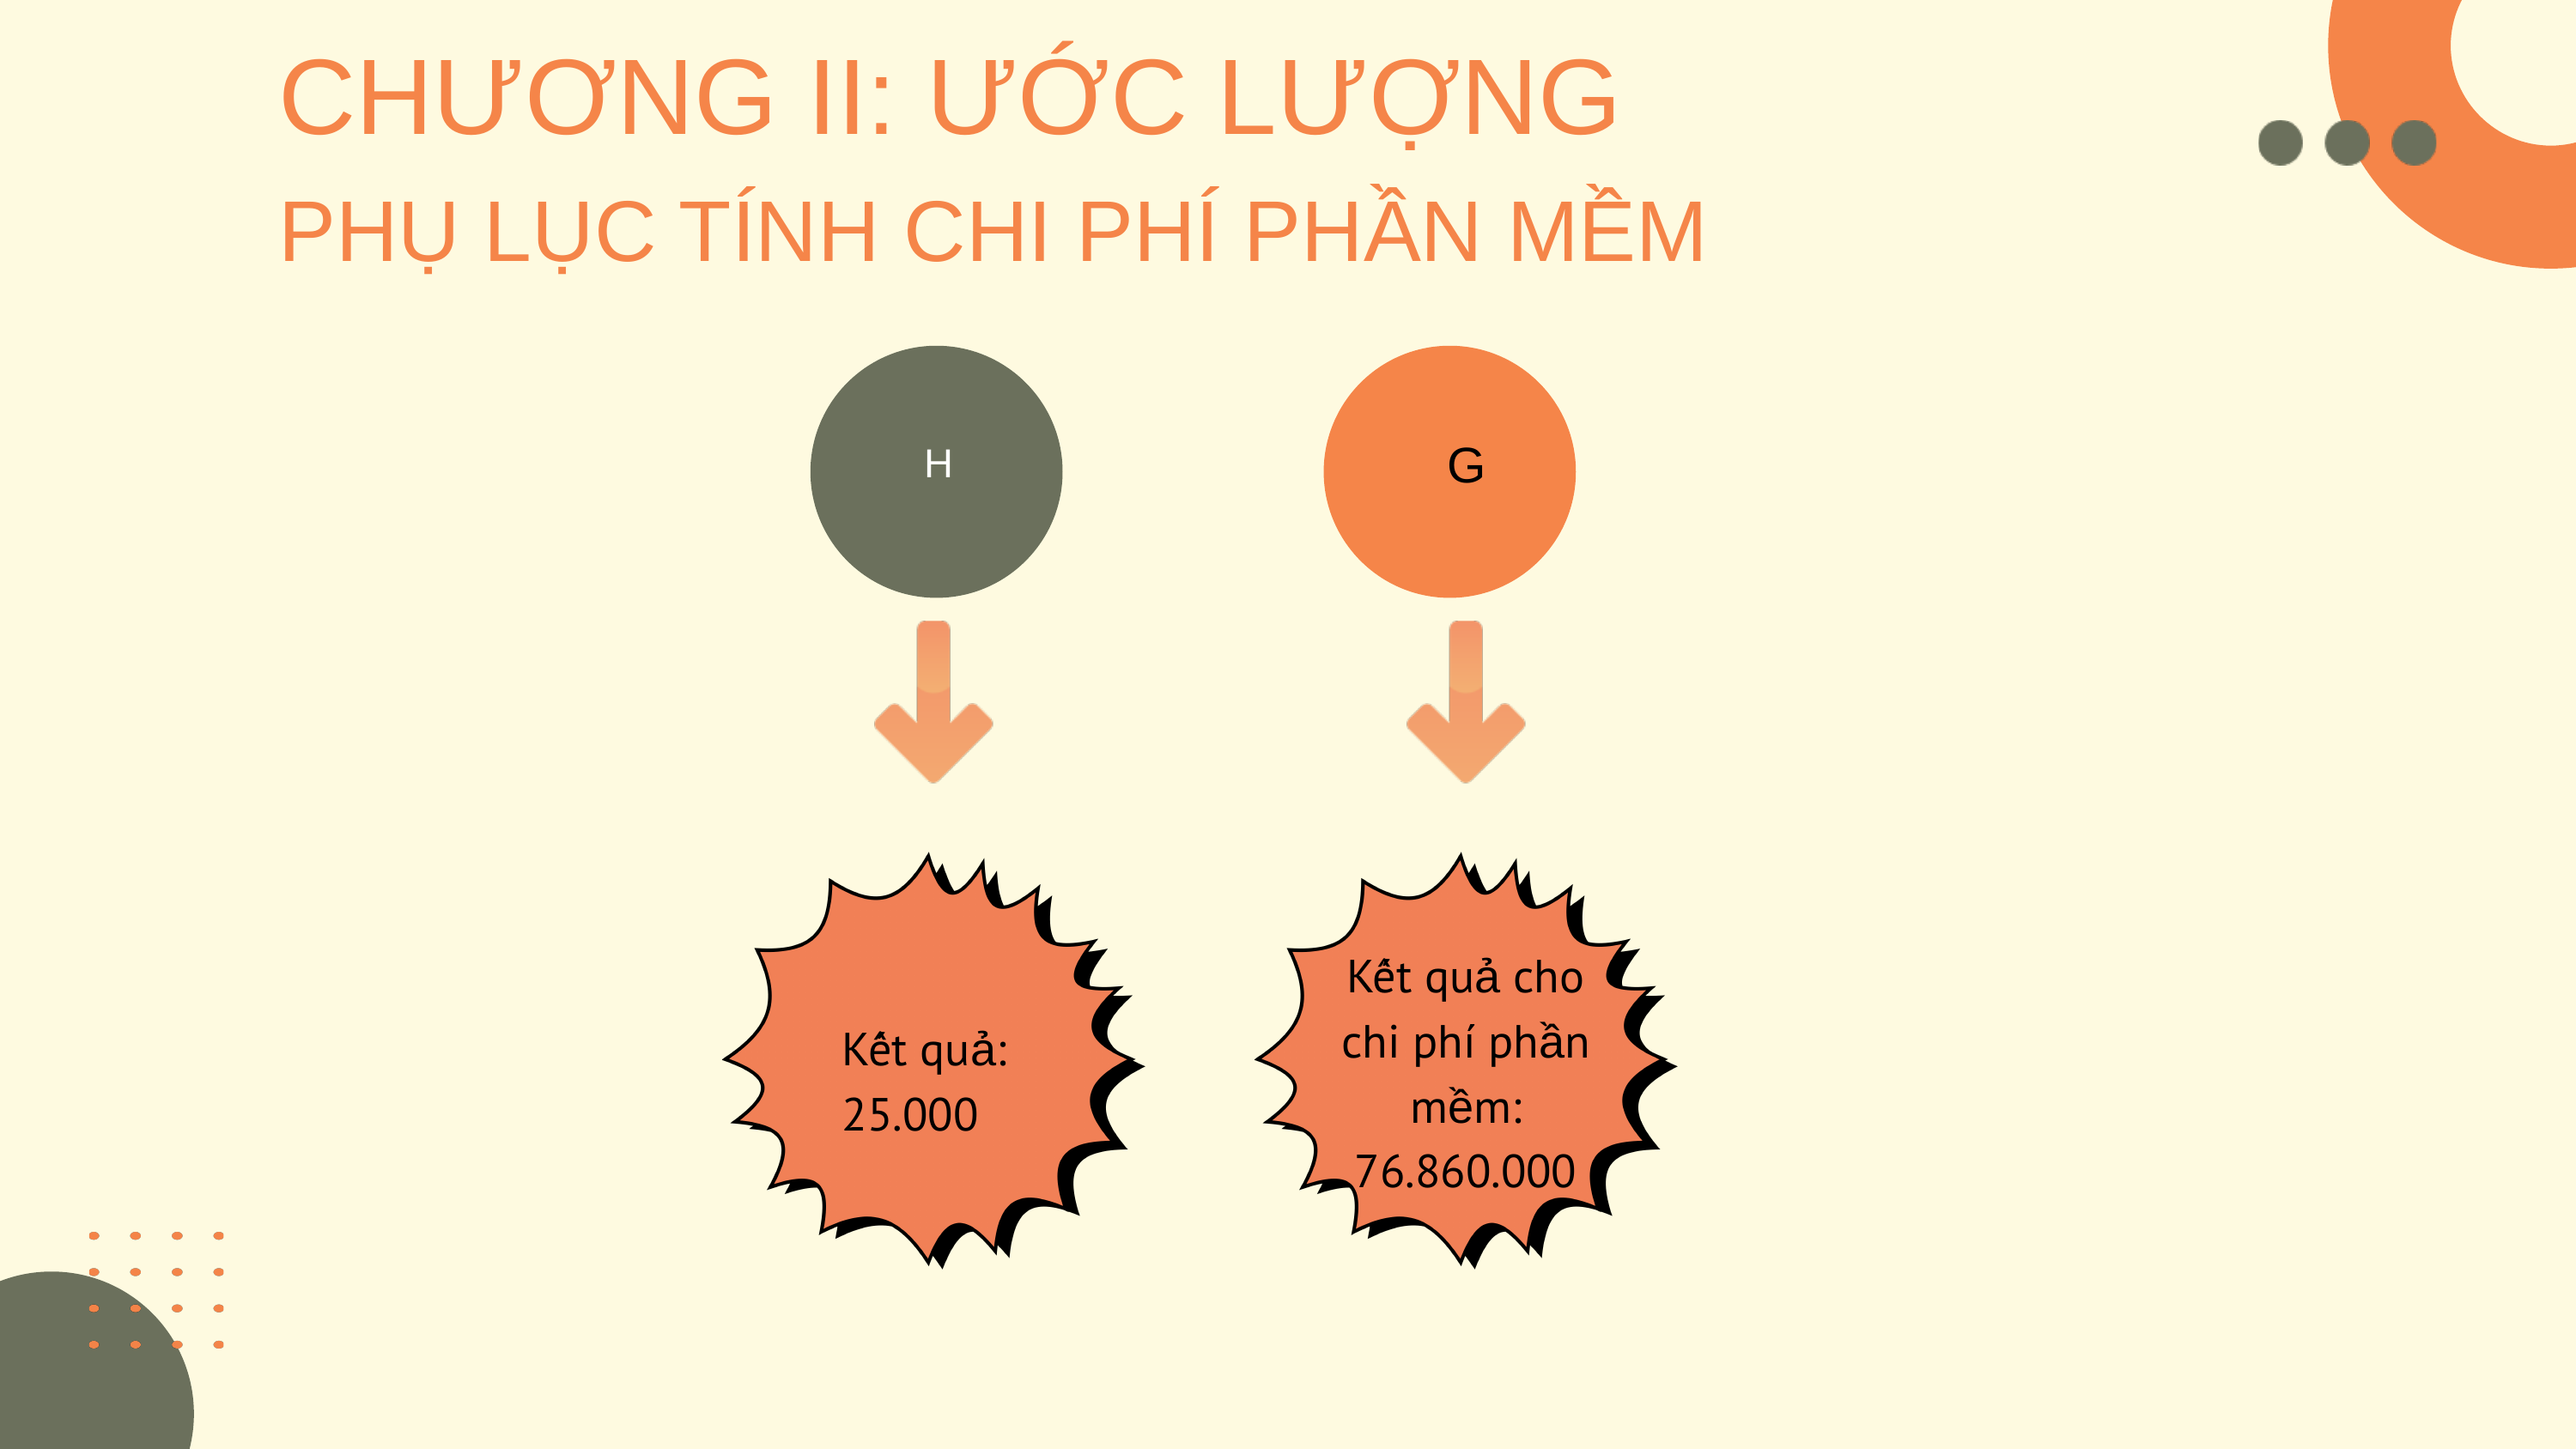

CHƯƠNG II: ƯỚC LƯỢNG

PHỤ LỤC TÍNH CHI PHÍ PHẦN MỀM

H

G

Kết quả cho chi phí phần mềm: 76.860.000
Kết quả: 25.000